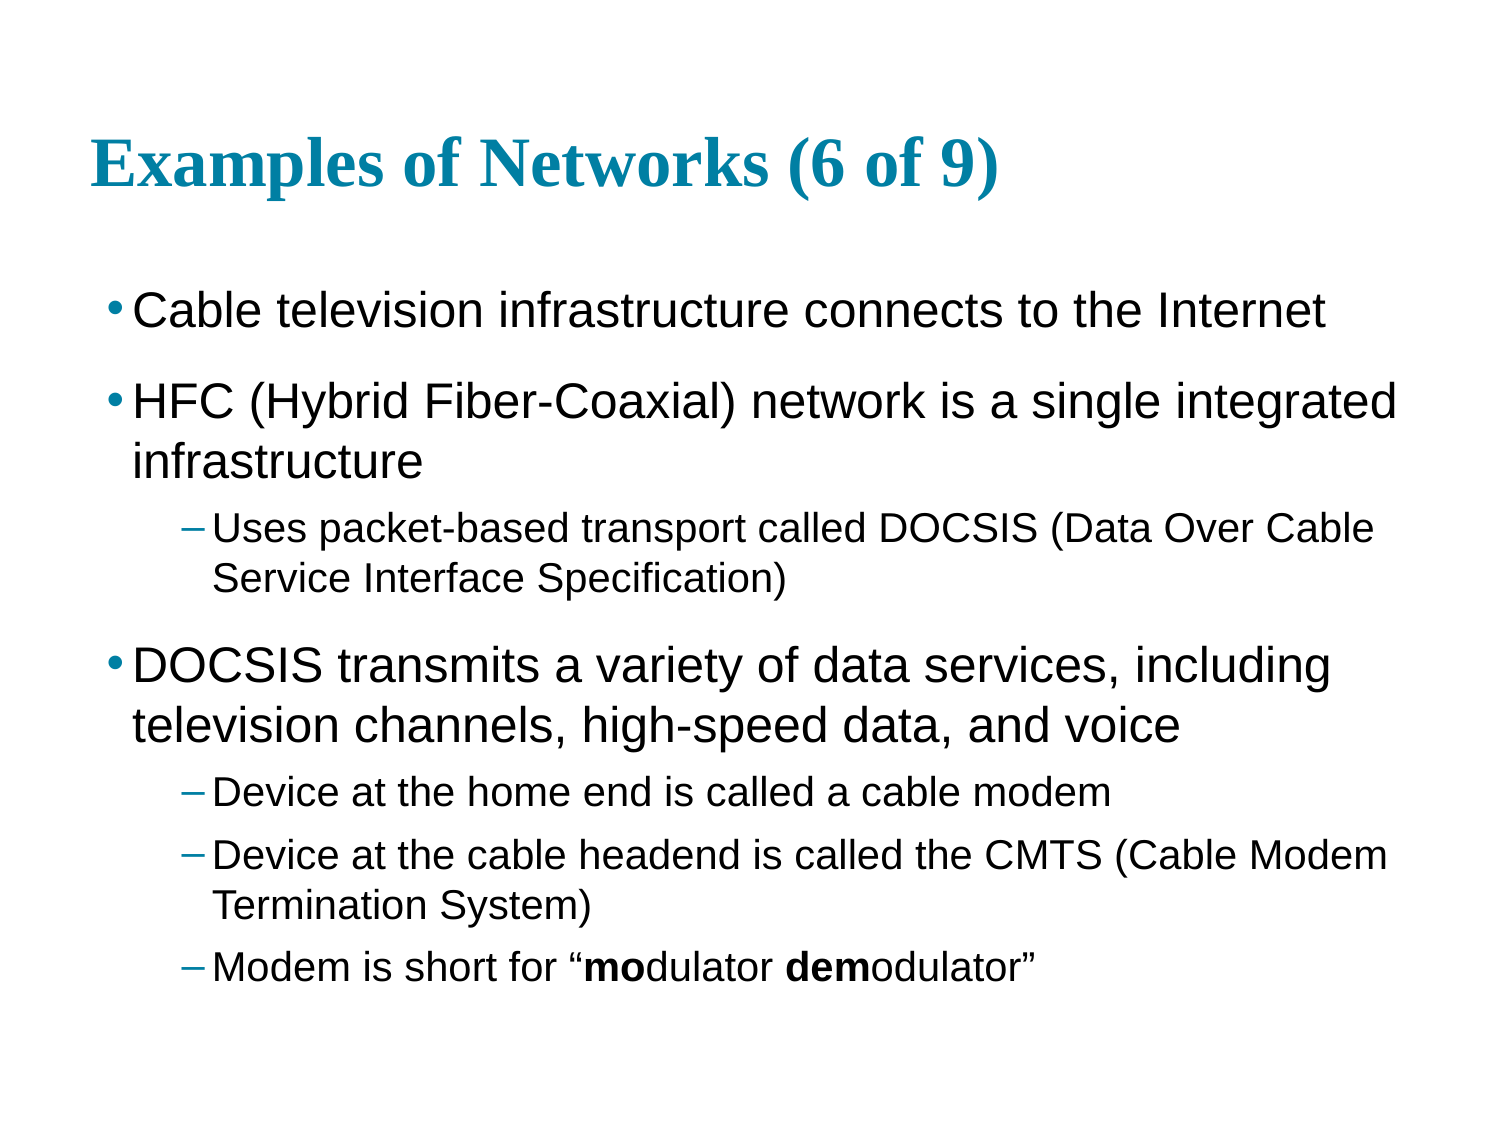

# Examples of Networks (6 of 9)
Cable television infrastructure connects to the Internet
HFC (Hybrid Fiber-Coaxial) network is a single integrated infrastructure
Uses packet-based transport called DOCSIS (Data Over Cable Service Interface Specification)
DOCSIS transmits a variety of data services, including television channels, high-speed data, and voice
Device at the home end is called a cable modem
Device at the cable headend is called the CMTS (Cable Modem Termination System)
Modem is short for “modulator demodulator”